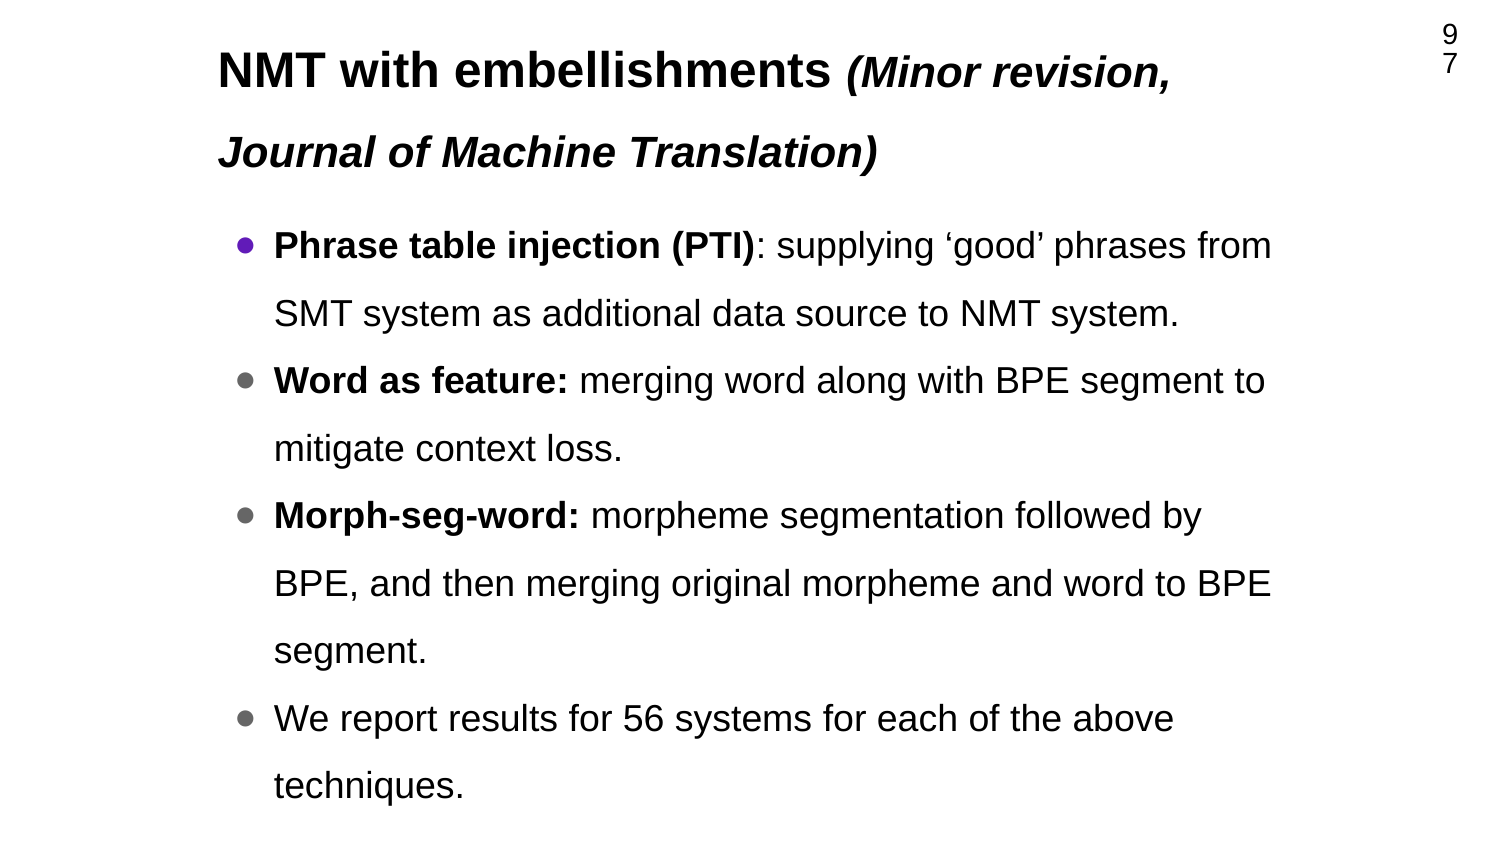

97
# NMT with embellishments (Minor revision, Journal of Machine Translation)
Phrase table injection (PTI): supplying ‘good’ phrases from SMT system as additional data source to NMT system.
Word as feature: merging word along with BPE segment to mitigate context loss.
Morph-seg-word: morpheme segmentation followed by BPE, and then merging original morpheme and word to BPE segment.
We report results for 56 systems for each of the above techniques.